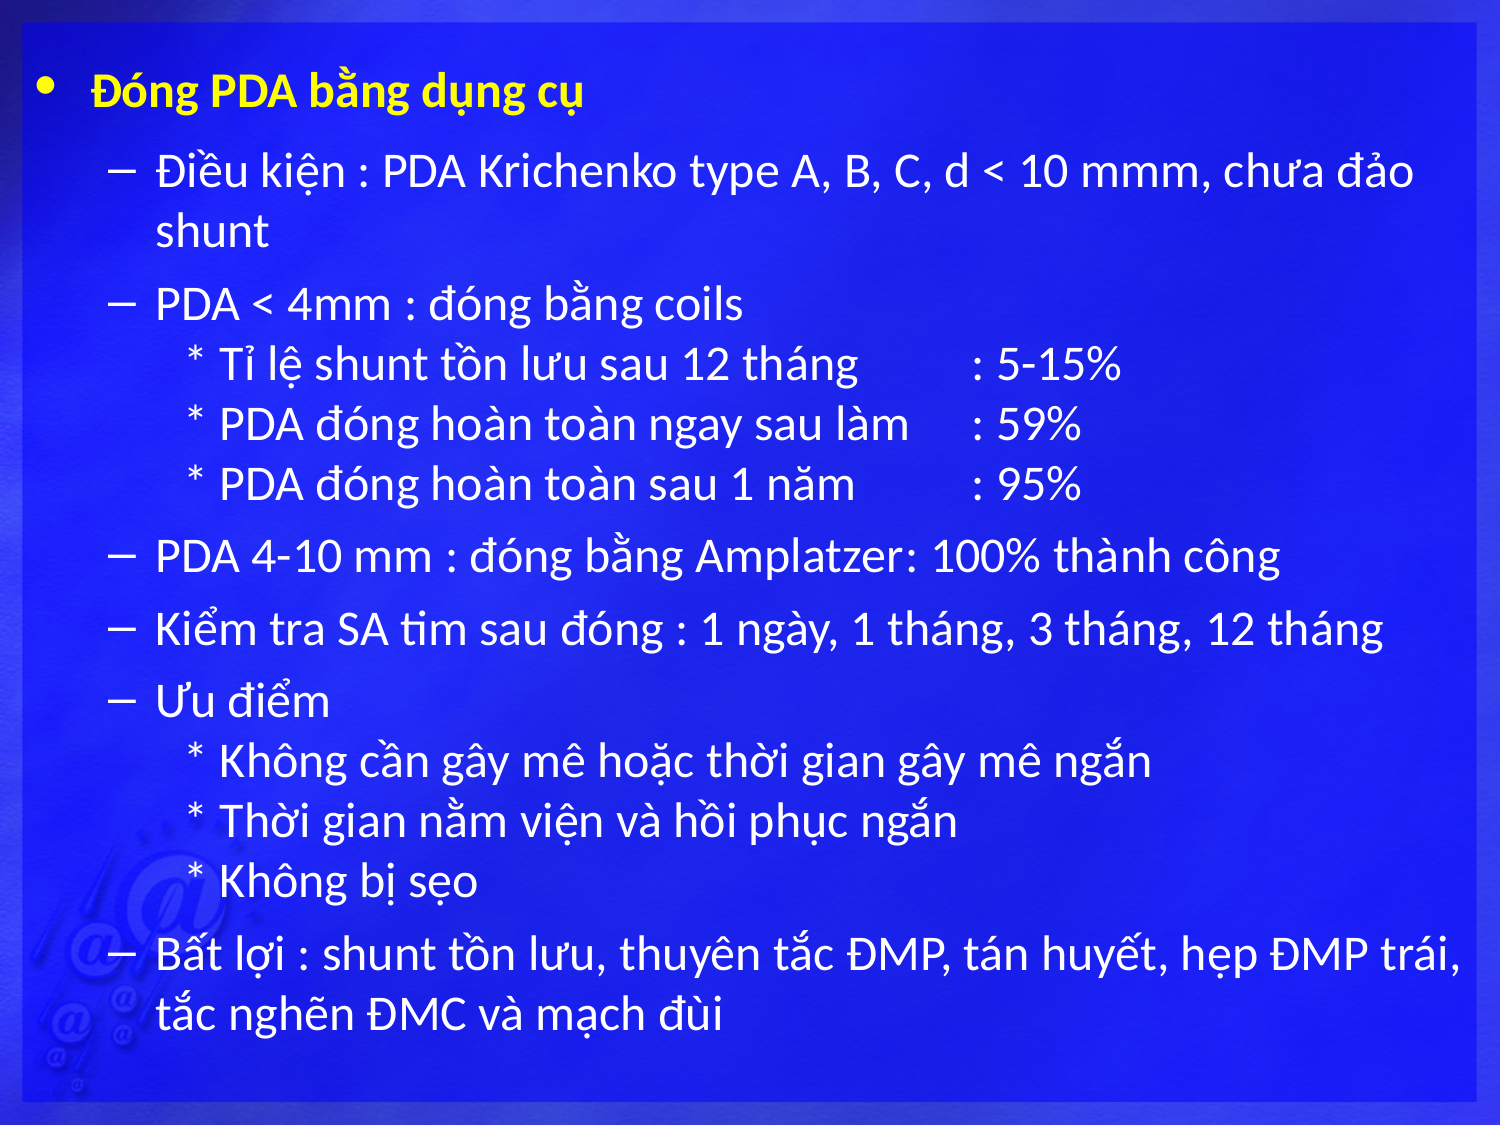

Đóng PDA bằng dụng cụ
Điều kiện : PDA Krichenko type A, B, C, d < 10 mmm, chưa đảo shunt
PDA < 4mm : đóng bằng coils
* Tỉ lệ shunt tồn lưu sau 12 tháng 	: 5-15%
* PDA đóng hoàn toàn ngay sau làm 	: 59%
* PDA đóng hoàn toàn sau 1 năm	: 95%
PDA 4-10 mm : đóng bằng Amplatzer	: 100% thành công
Kiểm tra SA tim sau đóng : 1 ngày, 1 tháng, 3 tháng, 12 tháng
Ưu điểm
* Không cần gây mê hoặc thời gian gây mê ngắn
* Thời gian nằm viện và hồi phục ngắn
* Không bị sẹo
Bất lợi : shunt tồn lưu, thuyên tắc ĐMP, tán huyết, hẹp ĐMP trái, tắc nghẽn ĐMC và mạch đùi